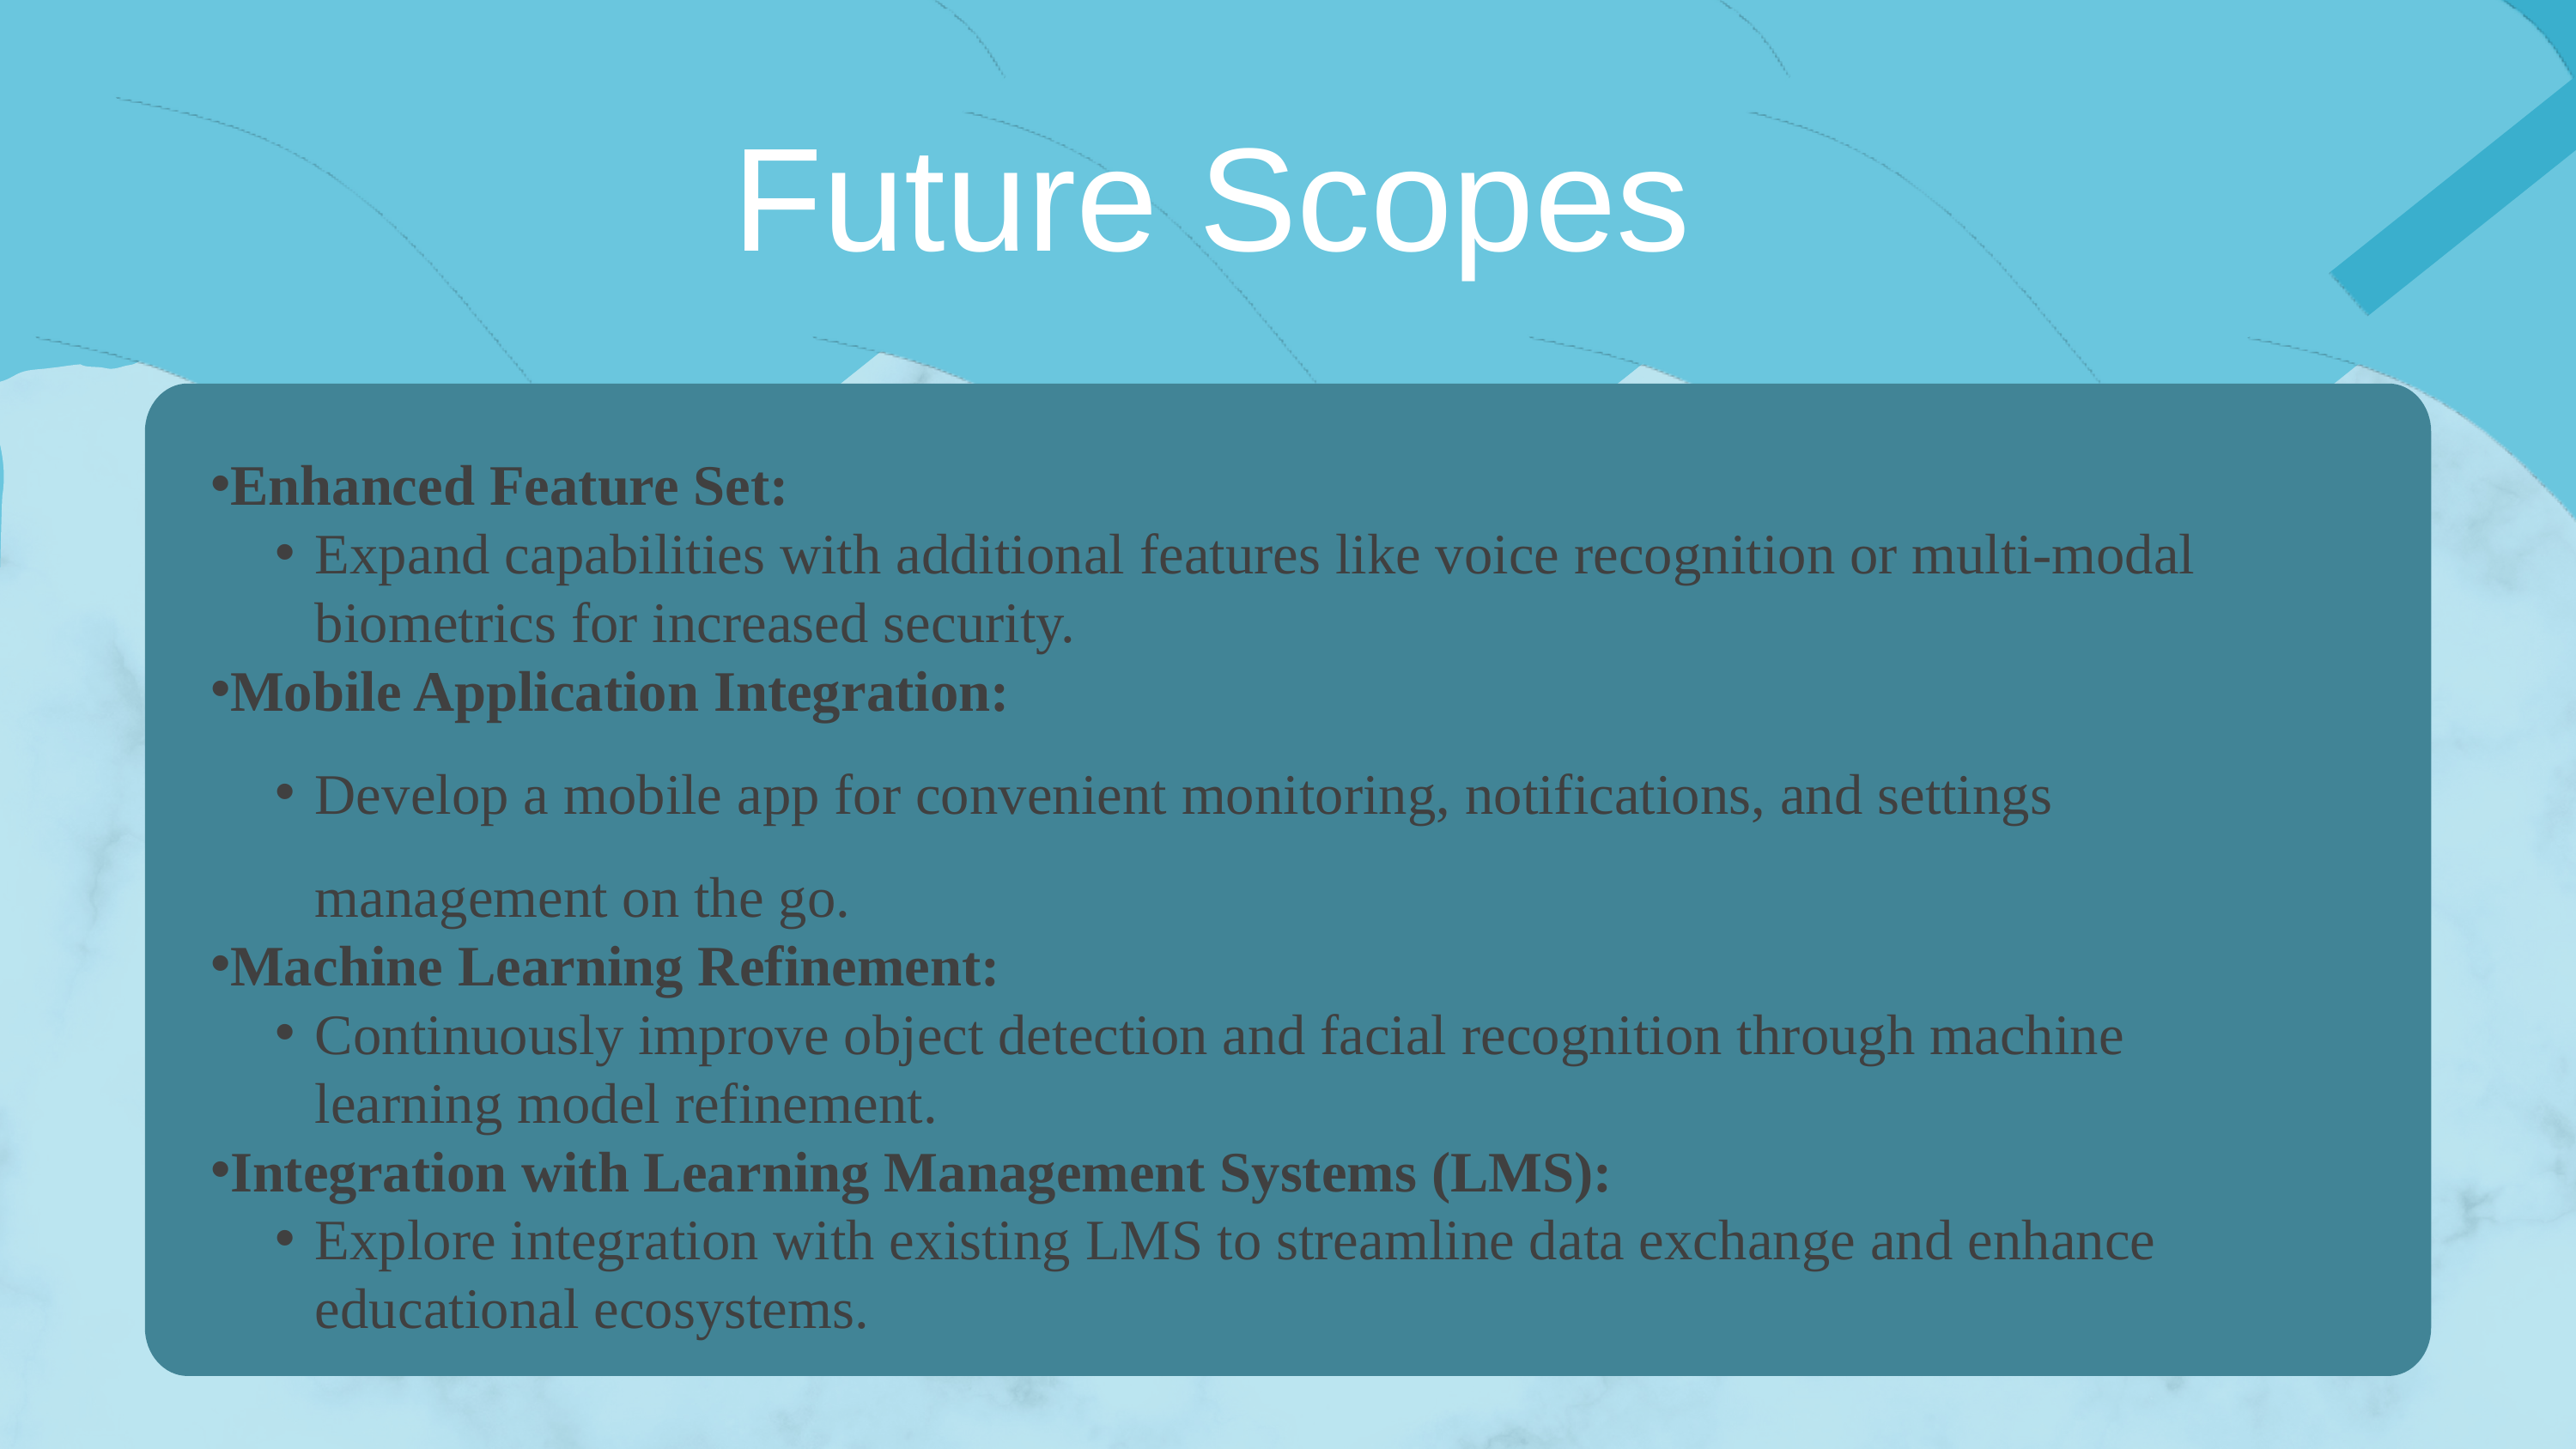

Future Scopes

Enhanced Feature Set:
Expand capabilities with additional features like voice recognition or multi-modal biometrics for increased security.
Mobile Application Integration:
Develop a mobile app for convenient monitoring, notifications, and settings management on the go.
Machine Learning Refinement:
Continuously improve object detection and facial recognition through machine learning model refinement.
Integration with Learning Management Systems (LMS):
Explore integration with existing LMS to streamline data exchange and enhance educational ecosystems.